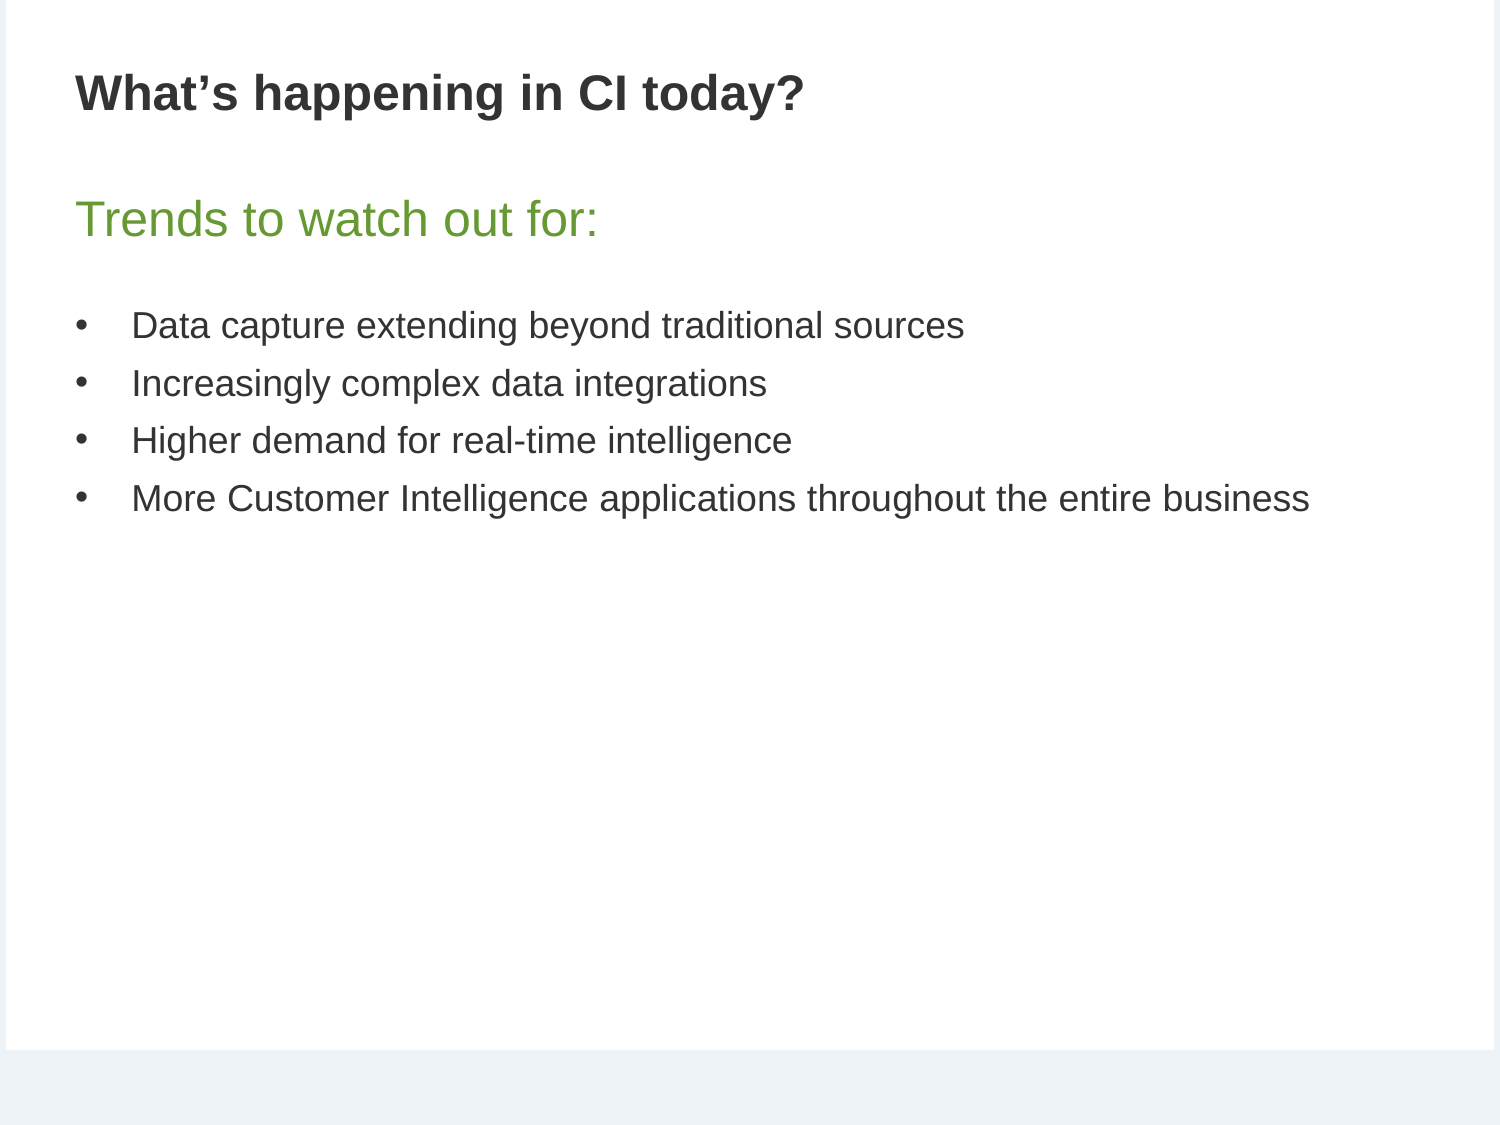

# What’s happening in CI today?
Trends to watch out for:

Data capture extending beyond traditional sources

Increasingly complex data integrations

Higher demand for real-time intelligence

More Customer Intelligence applications throughout the entire business